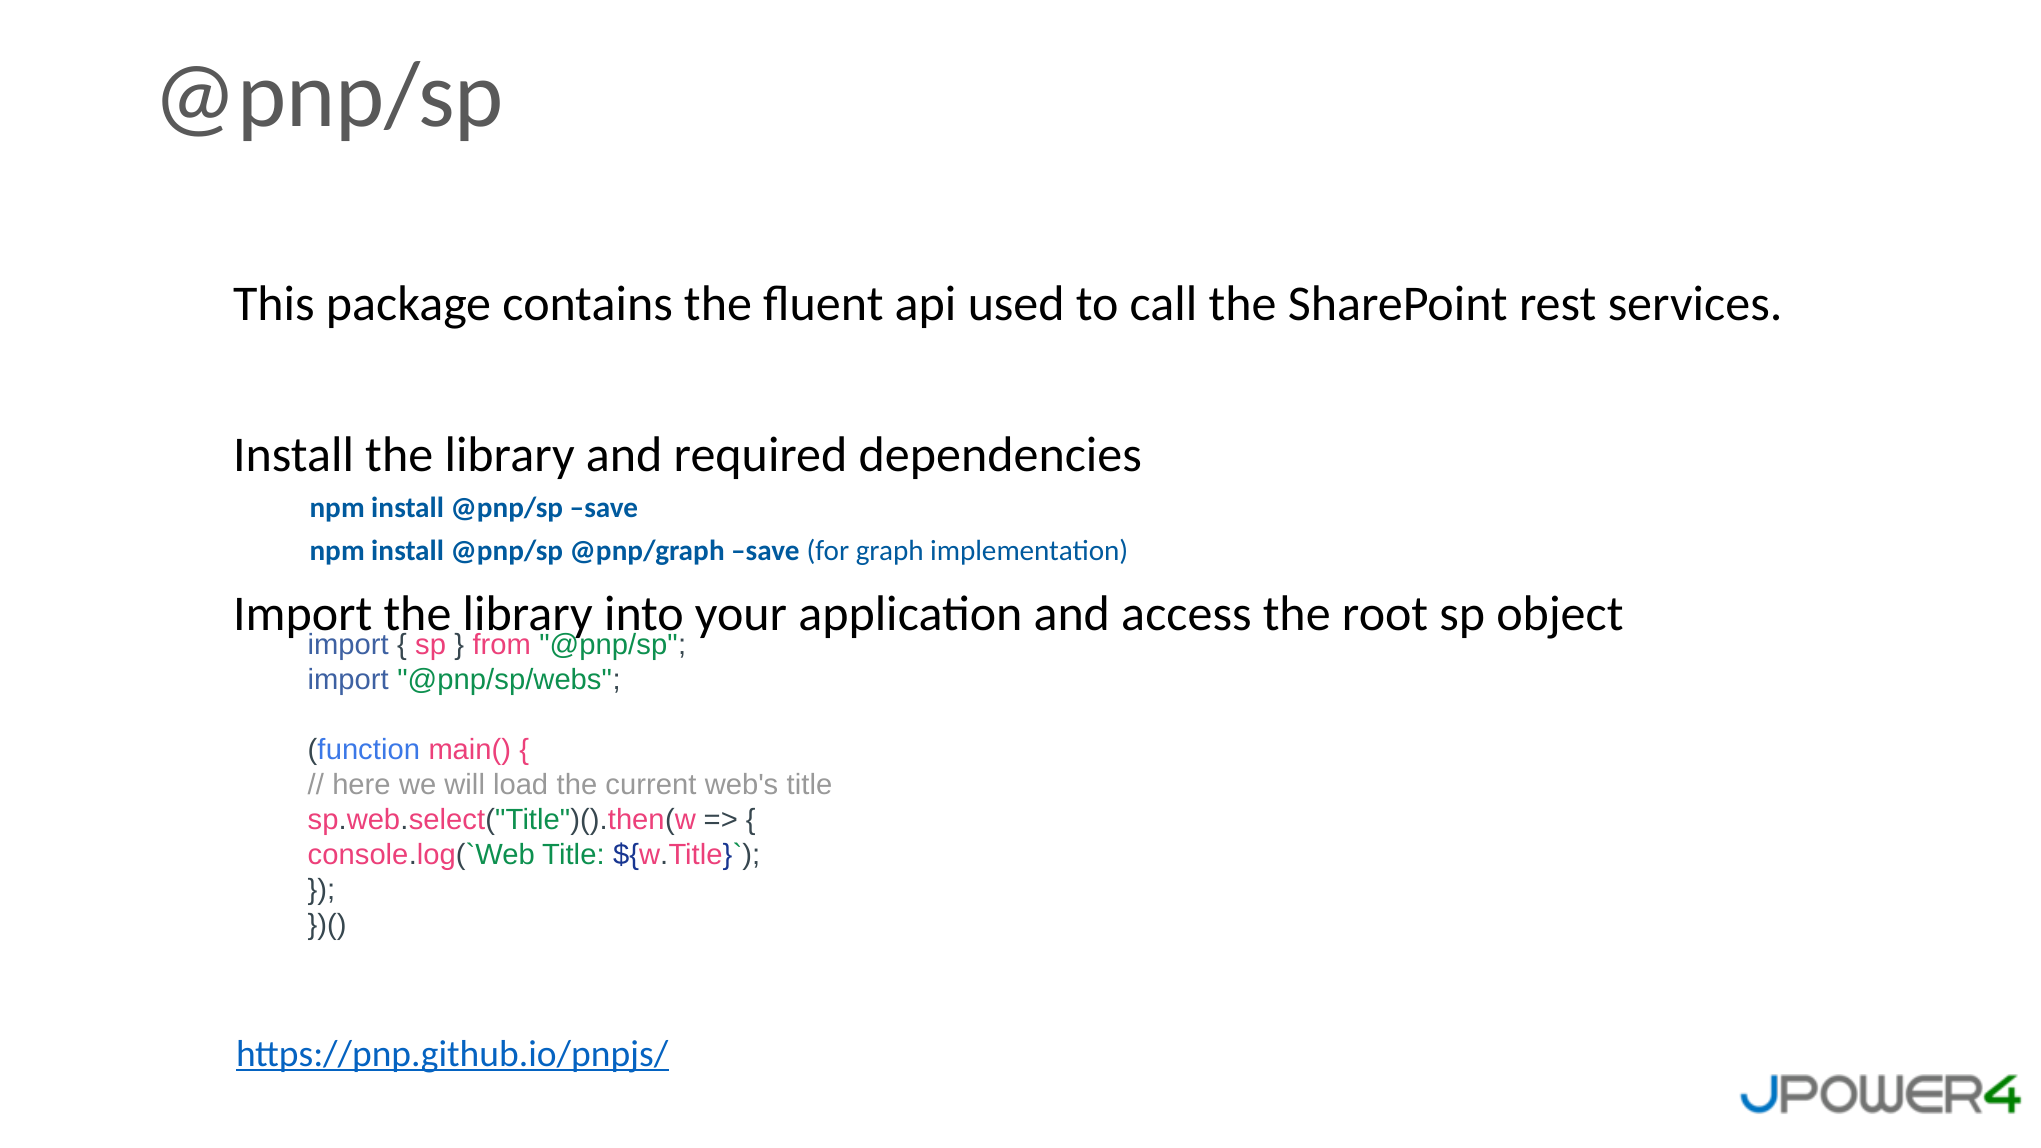

@pnp/sp
This package contains the fluent api used to call the SharePoint rest services.

Install the library and required dependencies
npm install @pnp/sp –save
npm install @pnp/sp @pnp/graph –save (for graph implementation)
Import the library into your application and access the root sp object

import { sp } from "@pnp/sp";
import "@pnp/sp/webs";

(function main() {
// here we will load the current web's title sp.web.select("Title")().then(w => {
console.log(`Web Title: ${w.Title}`);
});
})()
https://pnp.github.io/pnpjs/